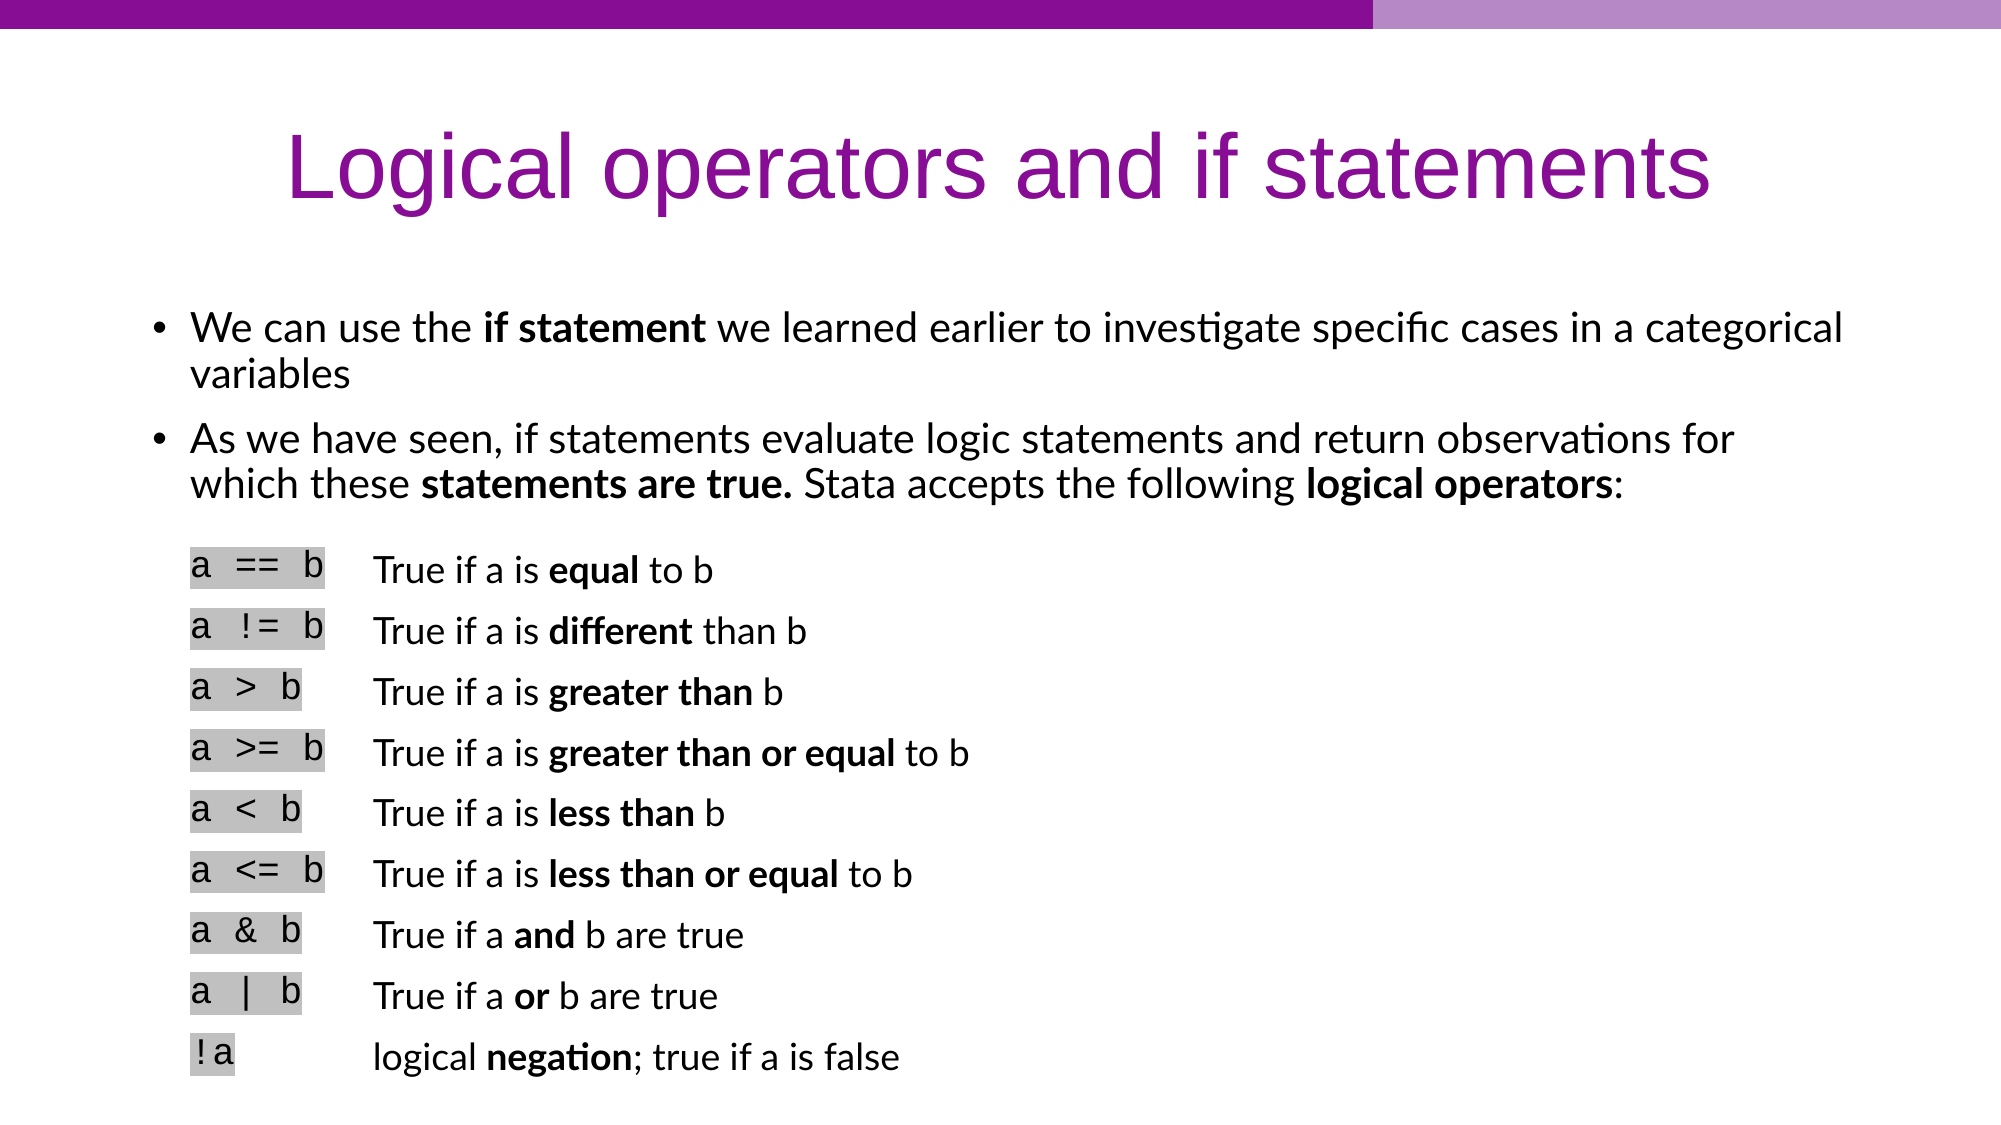

# Logical operators and if statements
We can use the if statement we learned earlier to investigate specific cases in a categorical variables
As we have seen, if statements evaluate logic statements and return observations for which these statements are true. Stata accepts the following logical operators:

| a == b | True if a is equal to b |
| --- | --- |
| a != b | True if a is different than b |
| a > b | True if a is greater than b |
| a >= b | True if a is greater than or equal to b |
| a < b | True if a is less than b |
| a <= b | True if a is less than or equal to b |
| a & b | True if a and b are true |
| a | b | True if a or b are true |
| !a | logical negation; true if a is false |